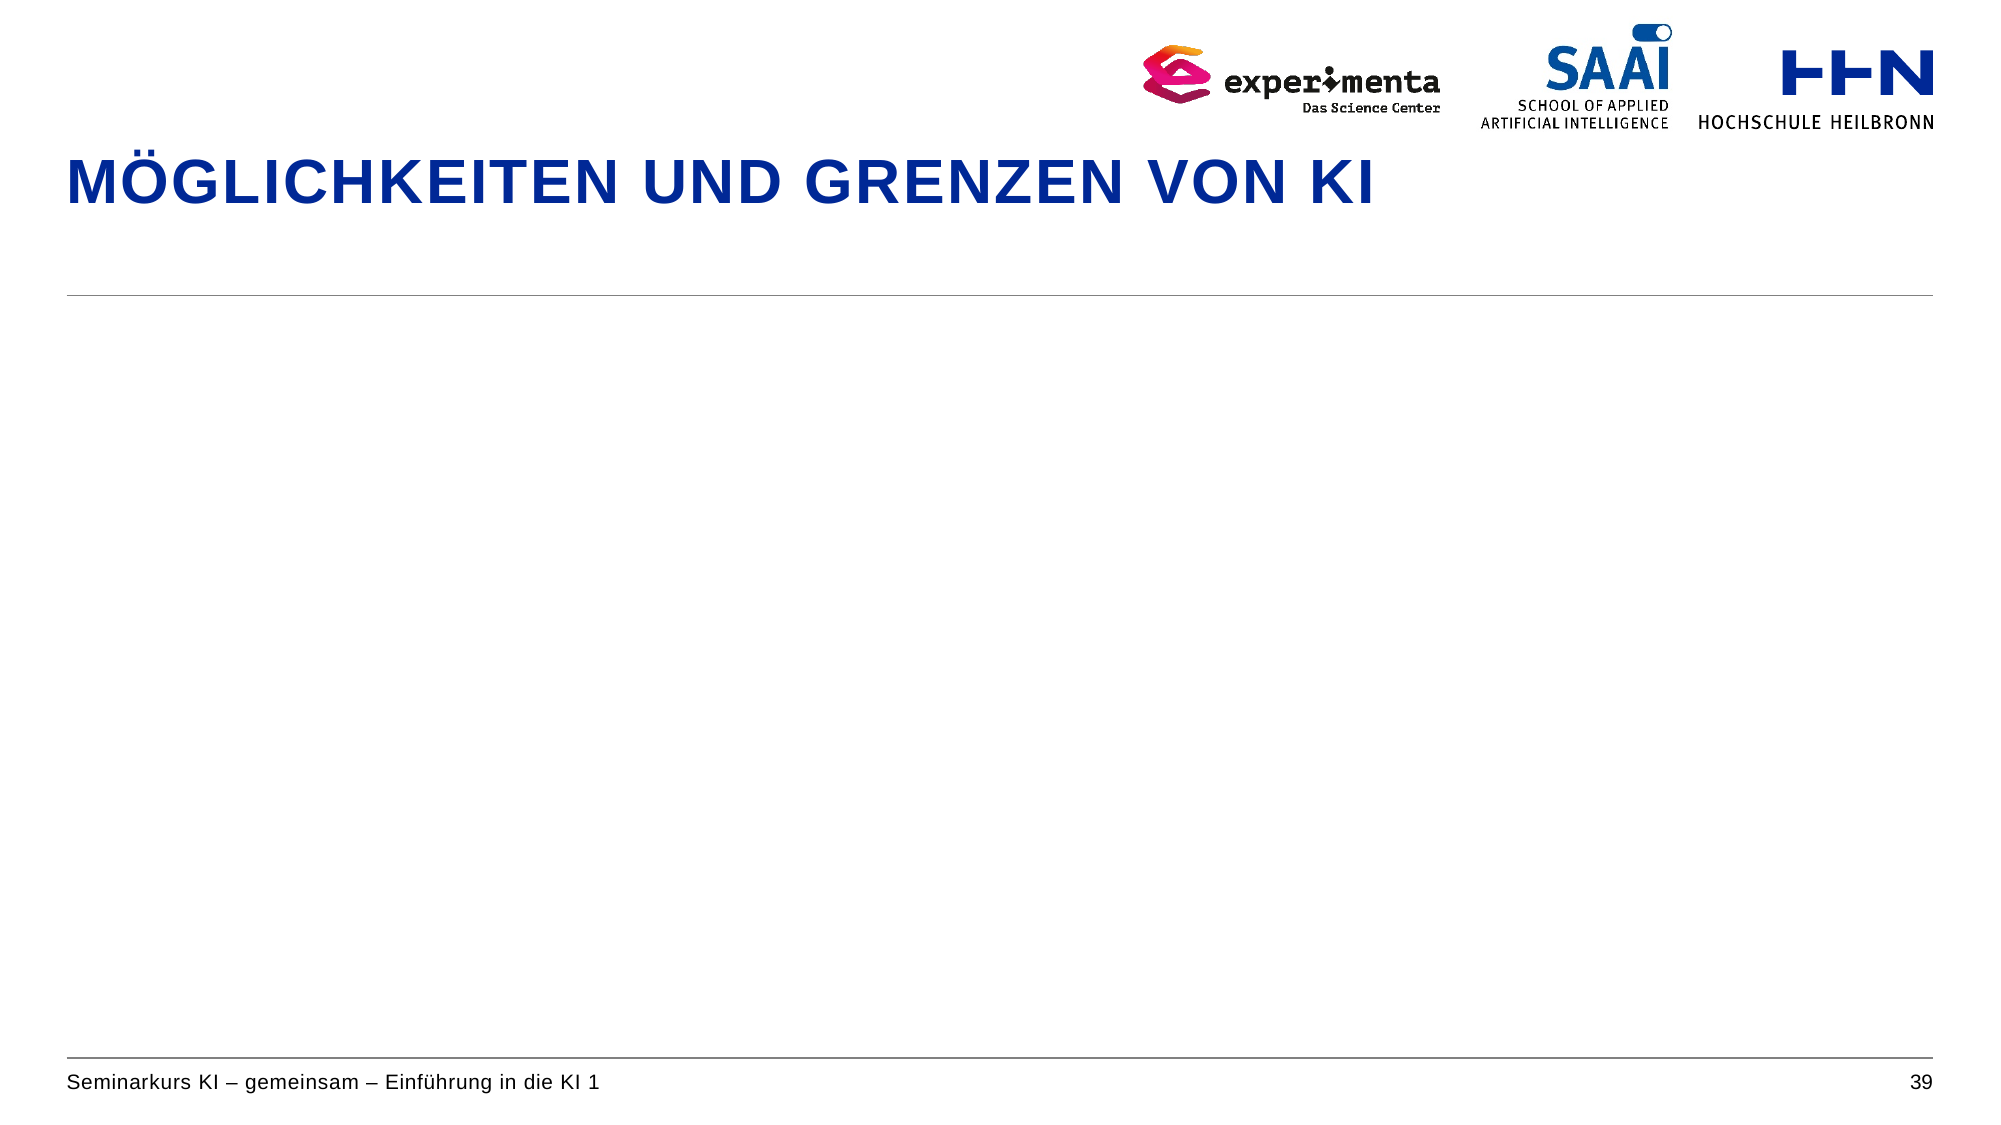

# Möglichkeiten und Grenzen von KI
Seminarkurs KI – gemeinsam – Einführung in die KI 1
39